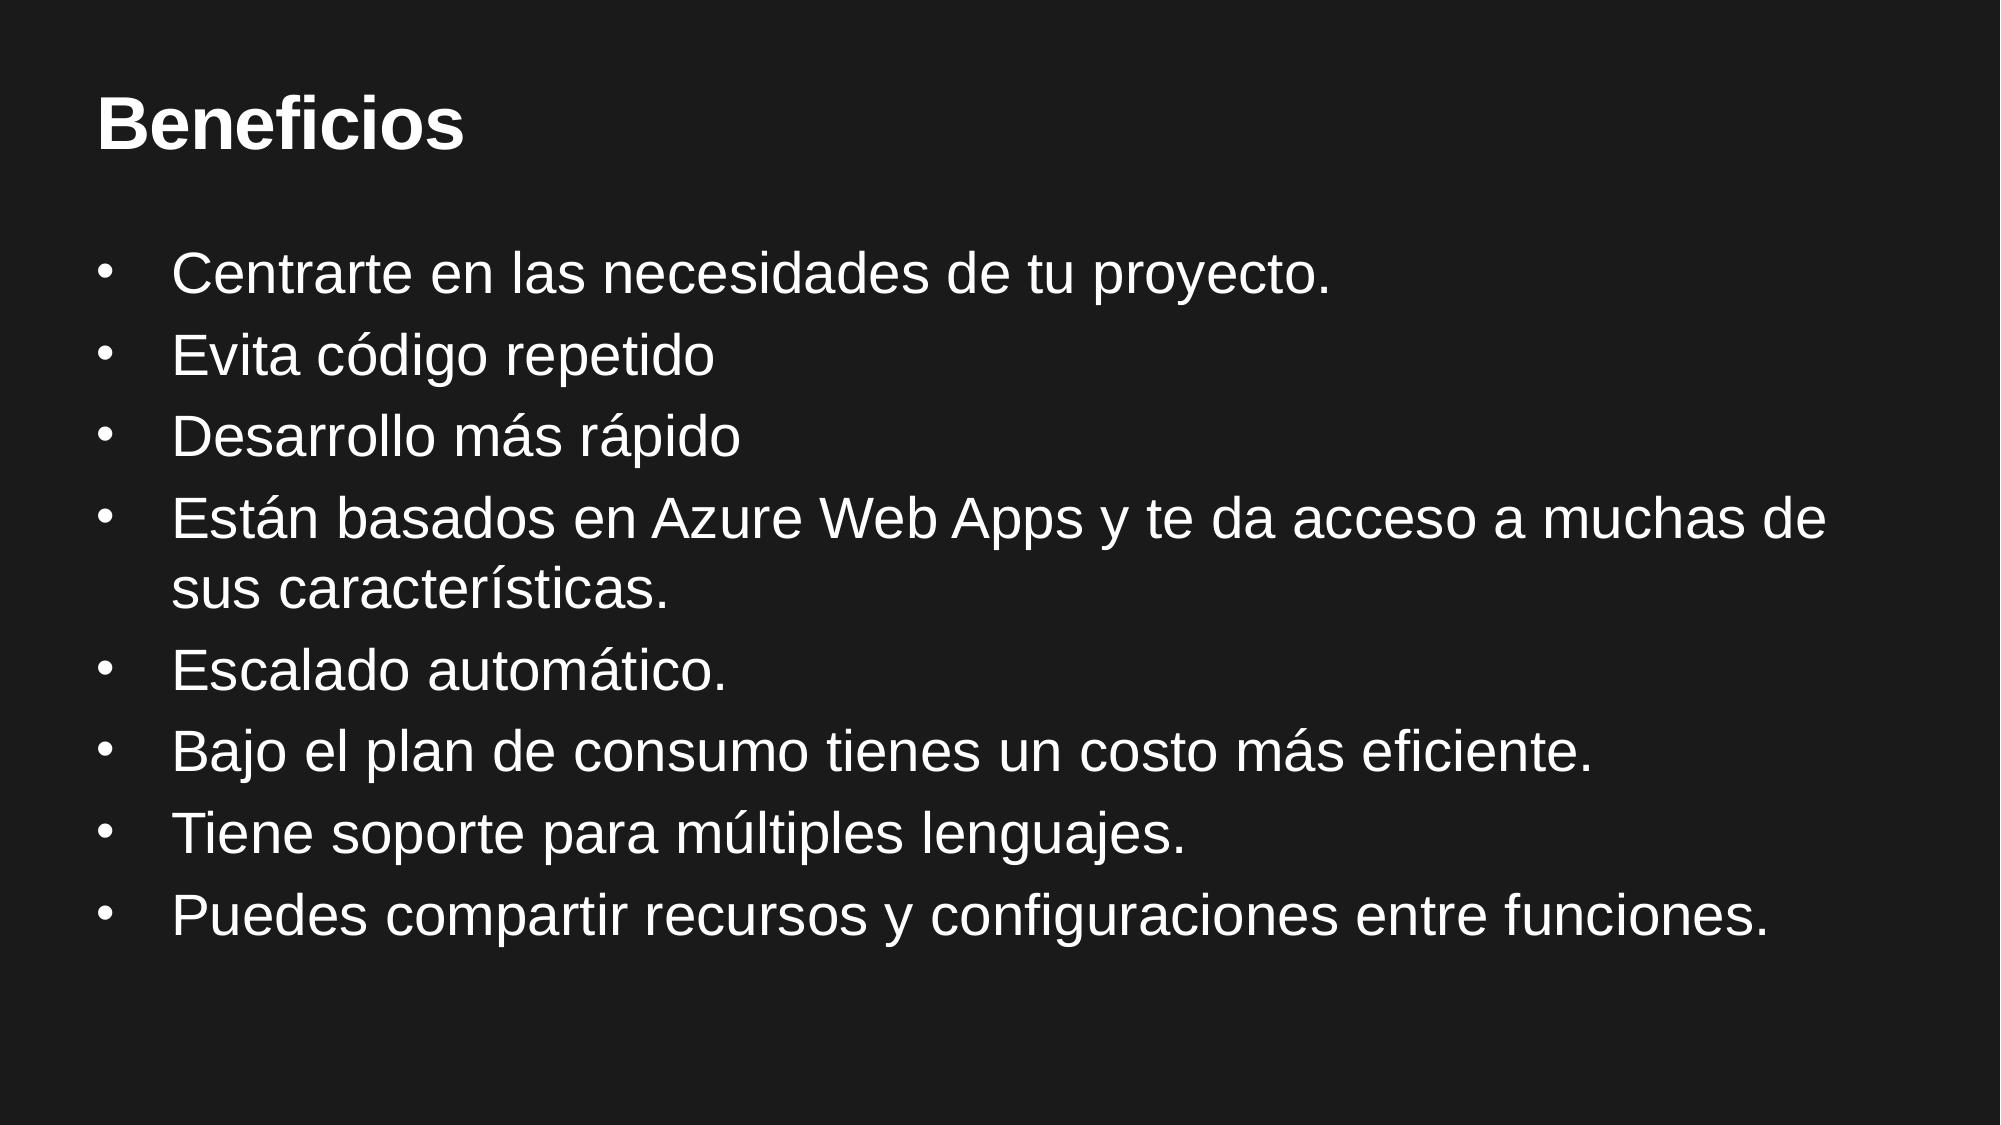

# Beneficios
Centrarte en las necesidades de tu proyecto.
Evita código repetido
Desarrollo más rápido
Están basados en Azure Web Apps y te da acceso a muchas de sus características.
Escalado automático.
Bajo el plan de consumo tienes un costo más eficiente.
Tiene soporte para múltiples lenguajes.
Puedes compartir recursos y configuraciones entre funciones.